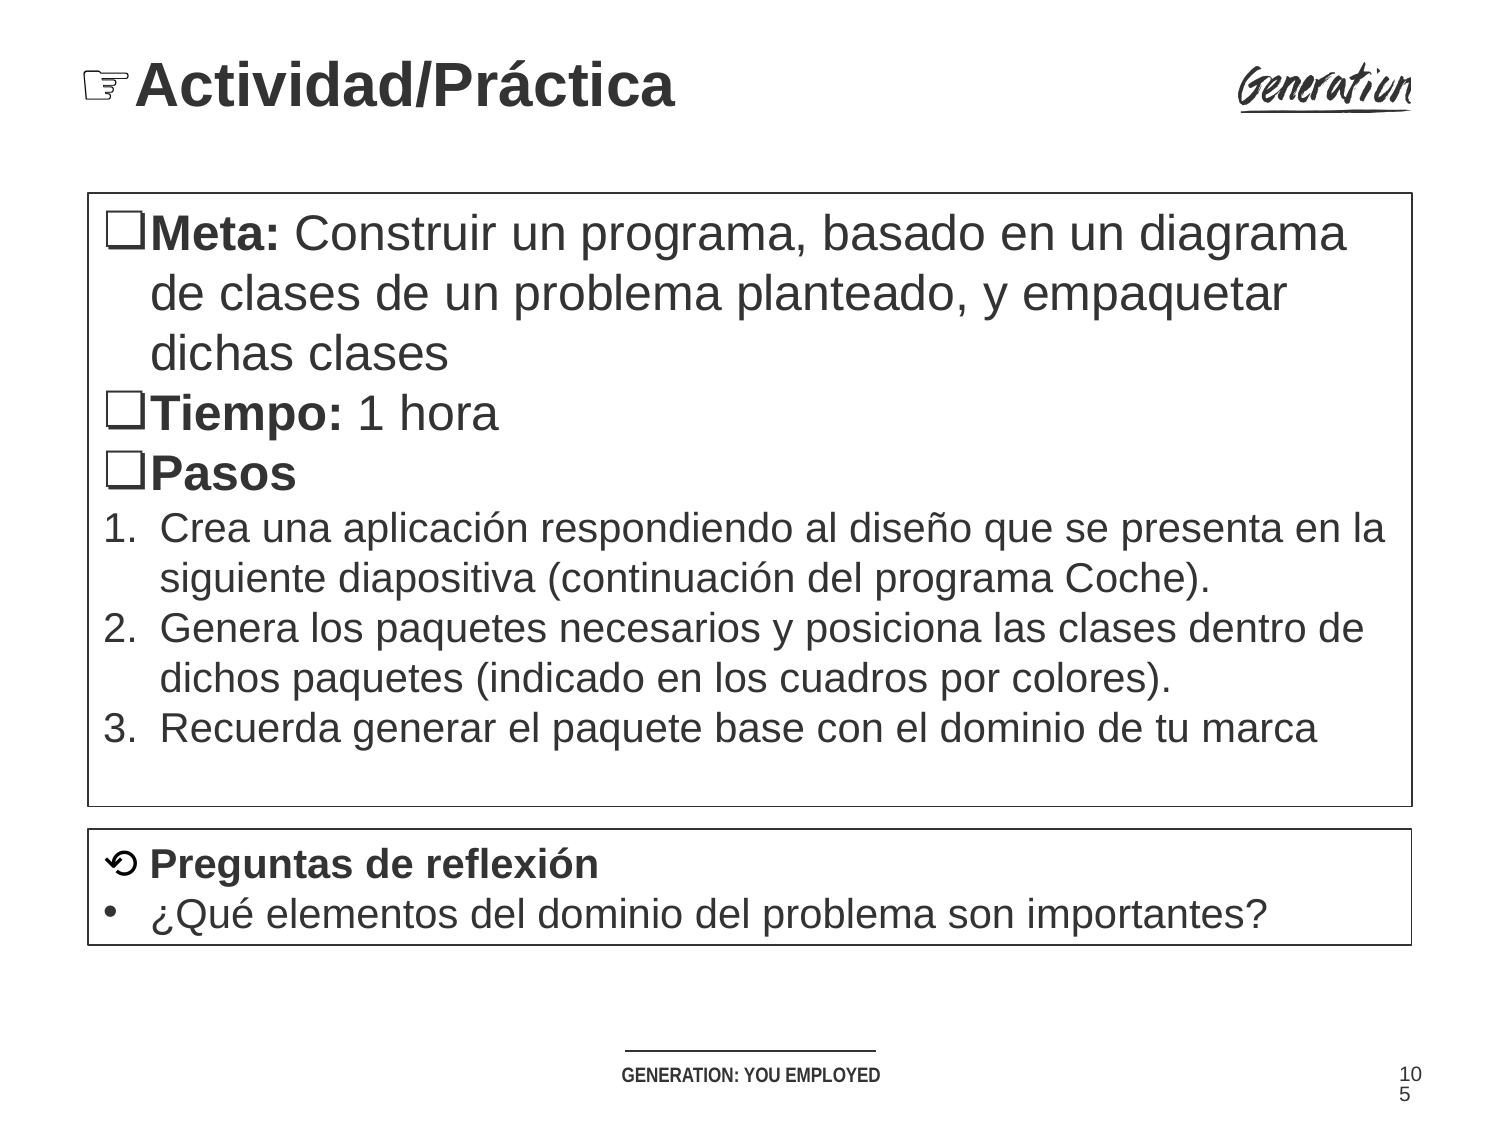

# ☞Actividad/Práctica
Meta: Construir un programa, basado en un diagrama de clases de un problema planteado, y empaquetar dichas clases
Tiempo: 1 hora
Pasos
Crea una aplicación respondiendo al diseño que se presenta en la siguiente diapositiva (continuación del programa Coche).
Genera los paquetes necesarios y posiciona las clases dentro de dichos paquetes (indicado en los cuadros por colores).
Recuerda generar el paquete base con el dominio de tu marca
⟲ Preguntas de reflexión
¿Qué elementos del dominio del problema son importantes?